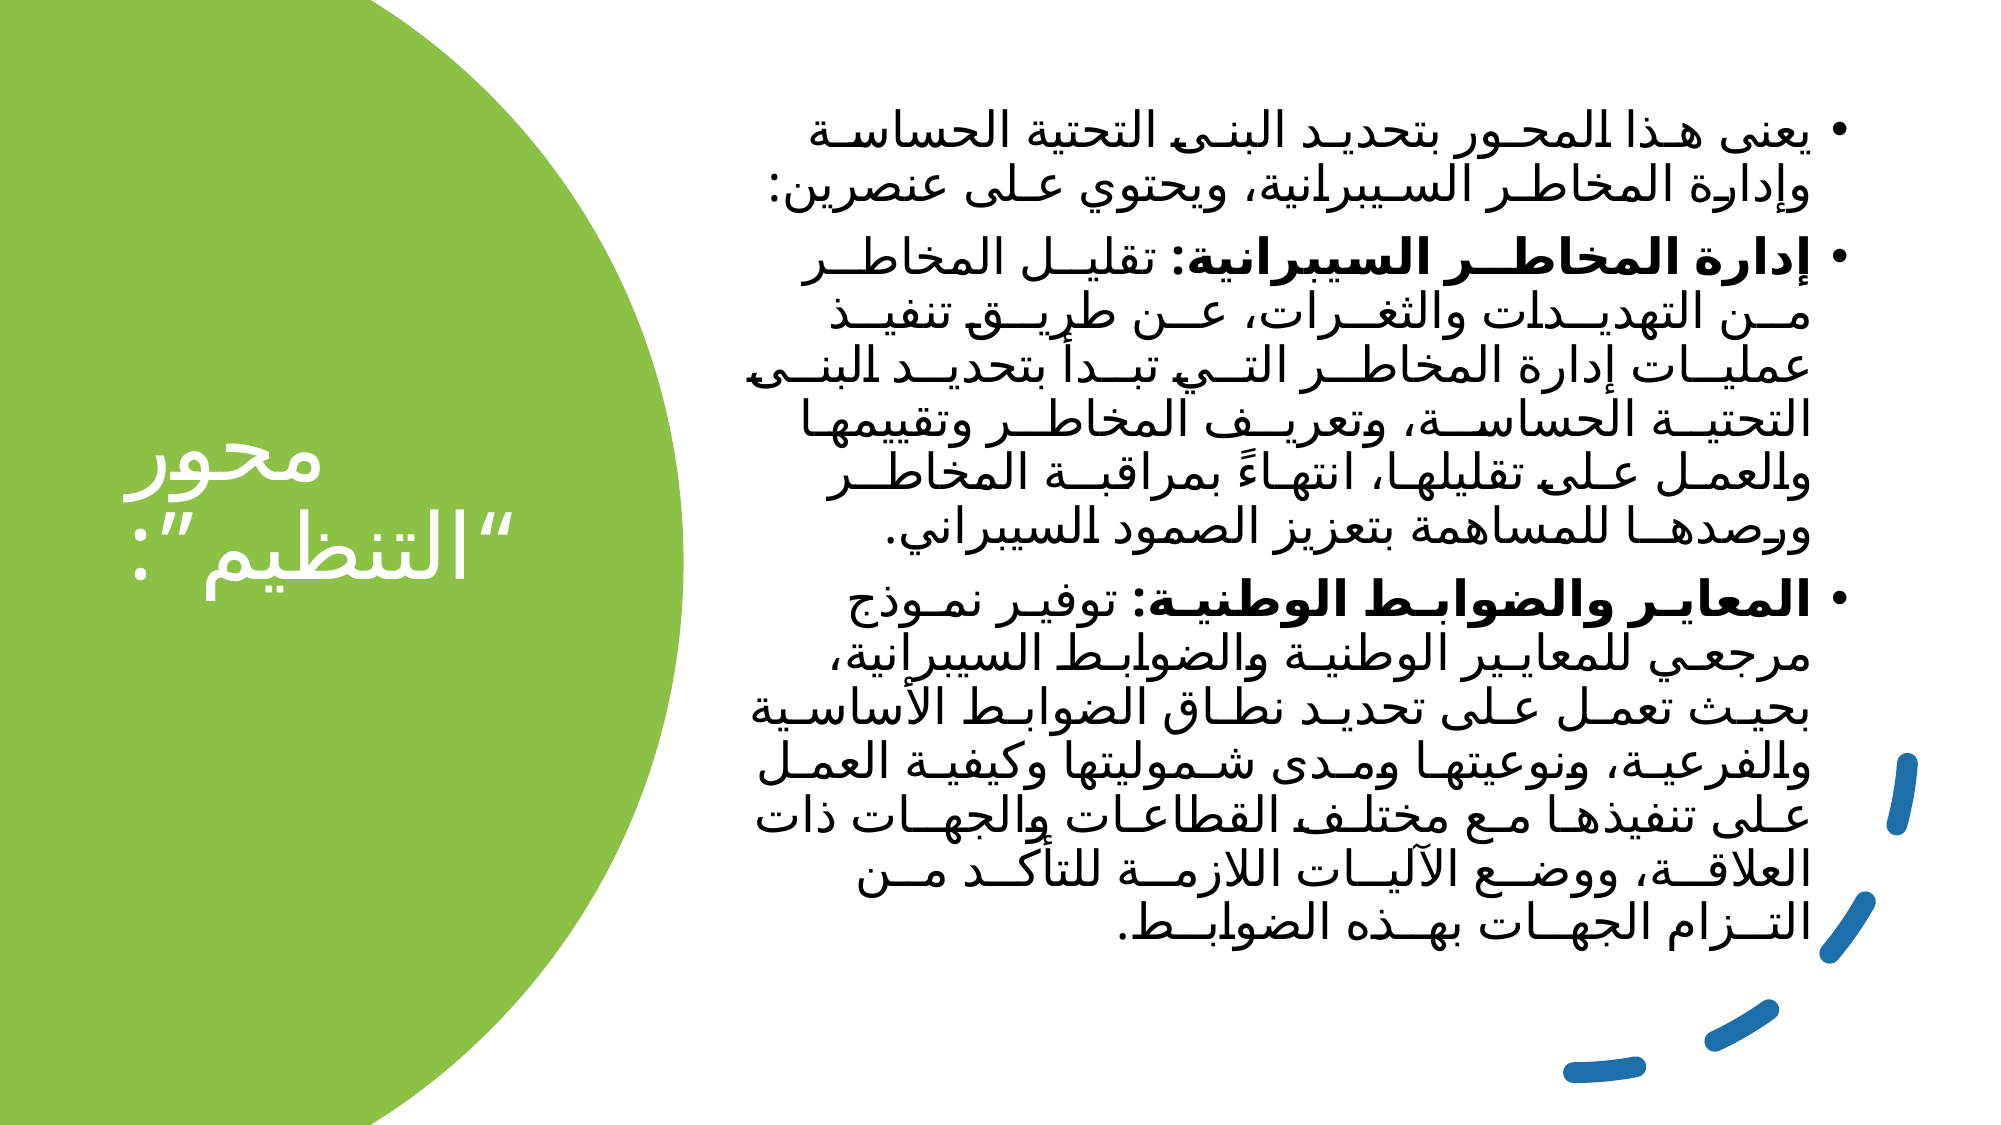

يعنى هـذا المحـور بتحديـد البنـى التحتية الحساسـة وإدارة المخاطـر السـيبرانية، ويحتوي عـلى عنصرين:
إدارة المخاطــر السيبرانية: تقليــل المخاطــر مــن التهديــدات والثغــرات، عــن طريــق تنفيــذ عمليــات إدارة المخاطــر التــي تبــدأ بتحديــد البنــى التحتيــة الحساســة، وتعريــف المخاطــر وتقييمهـا والعمـل عـلى تقليلهـا، انتهـاءً بمراقبــة المخاطــر ورصدهــا للمساهمة بتعزيز الصمود السيبراني.
المعايـر والضوابـط الوطنيـة: توفيـر نمـوذج مرجعـي للمعايـير الوطنيـة والضوابـط السيبرانية، بحيـث تعمـل عـلى تحديـد نطـاق الضوابـط الأساسـية والفرعيـة، ونوعيتهـا ومـدى شـموليتها وكيفيـة العمـل عـلى تنفيذهـا مـع مختلـف القطاعـات والجهــات ذات العلاقــة، ووضــع الآليــات اللازمــة للتأكــد مــن التــزام الجهــات بهــذه الضوابــط.

# محور “التنظيم”: